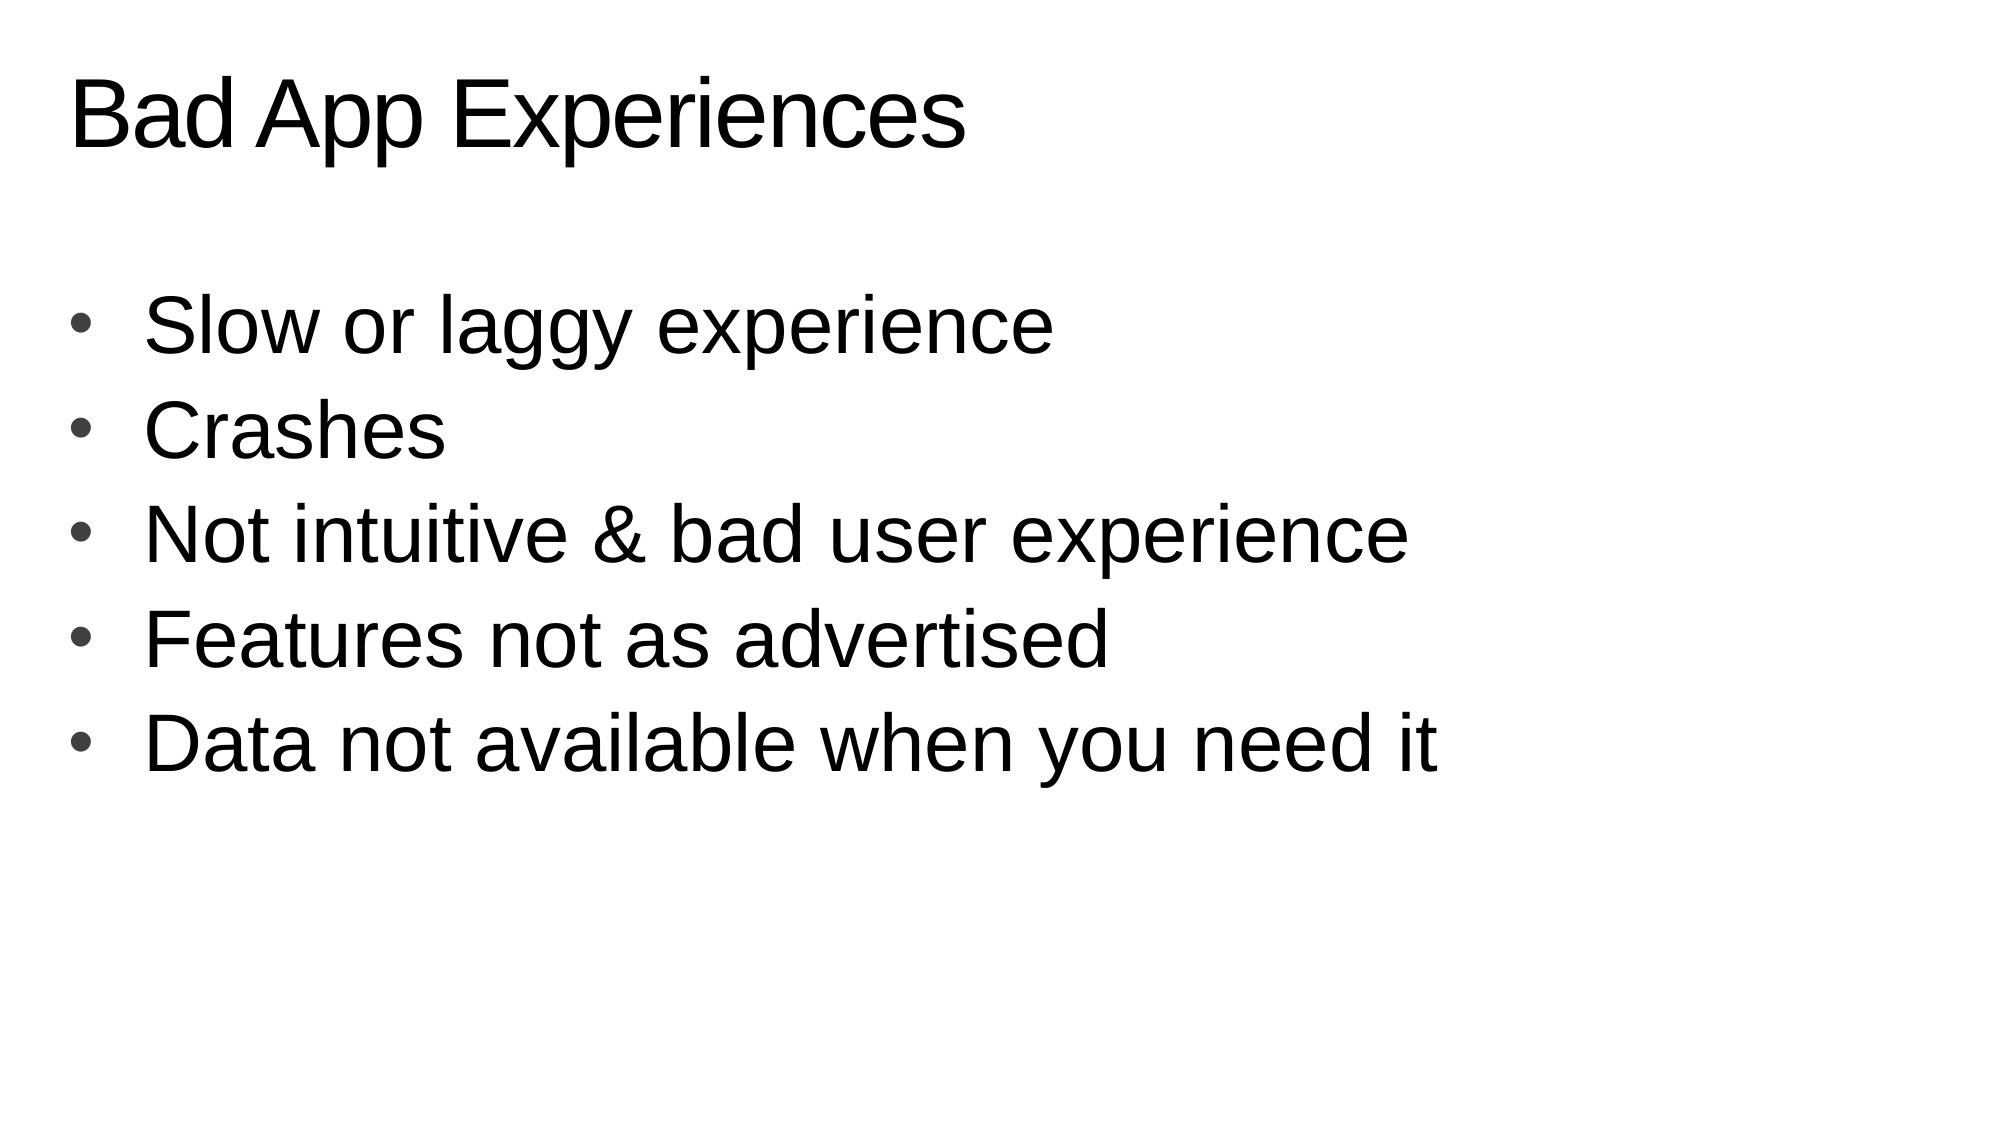

# Bad App Experiences
Slow or laggy experience
Crashes
Not intuitive & bad user experience
Features not as advertised
Data not available when you need it